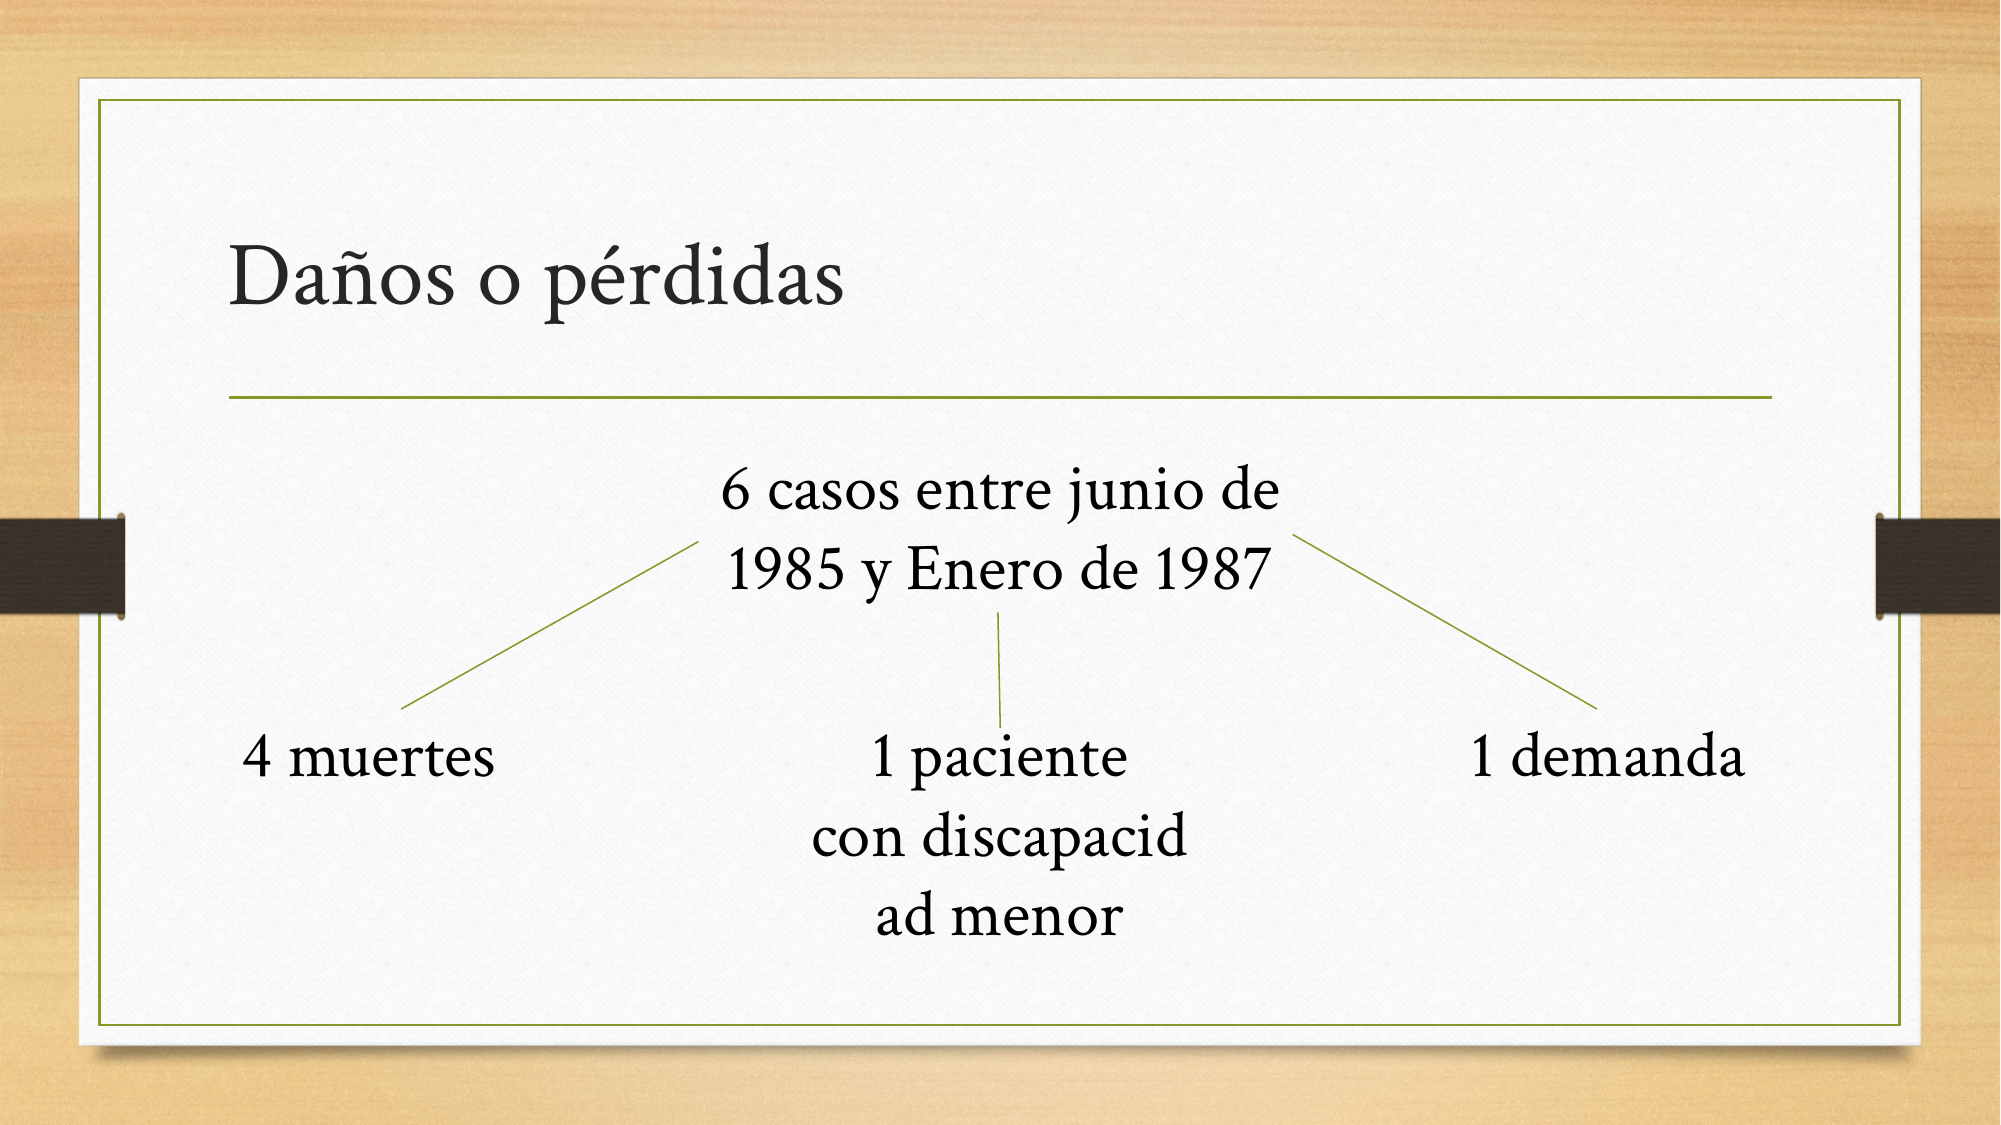

# Daños o pérdidas
6 casos entre junio de 1985 y Enero de 1987
1 demanda
1 paciente con discapacidad menor
4 muertes